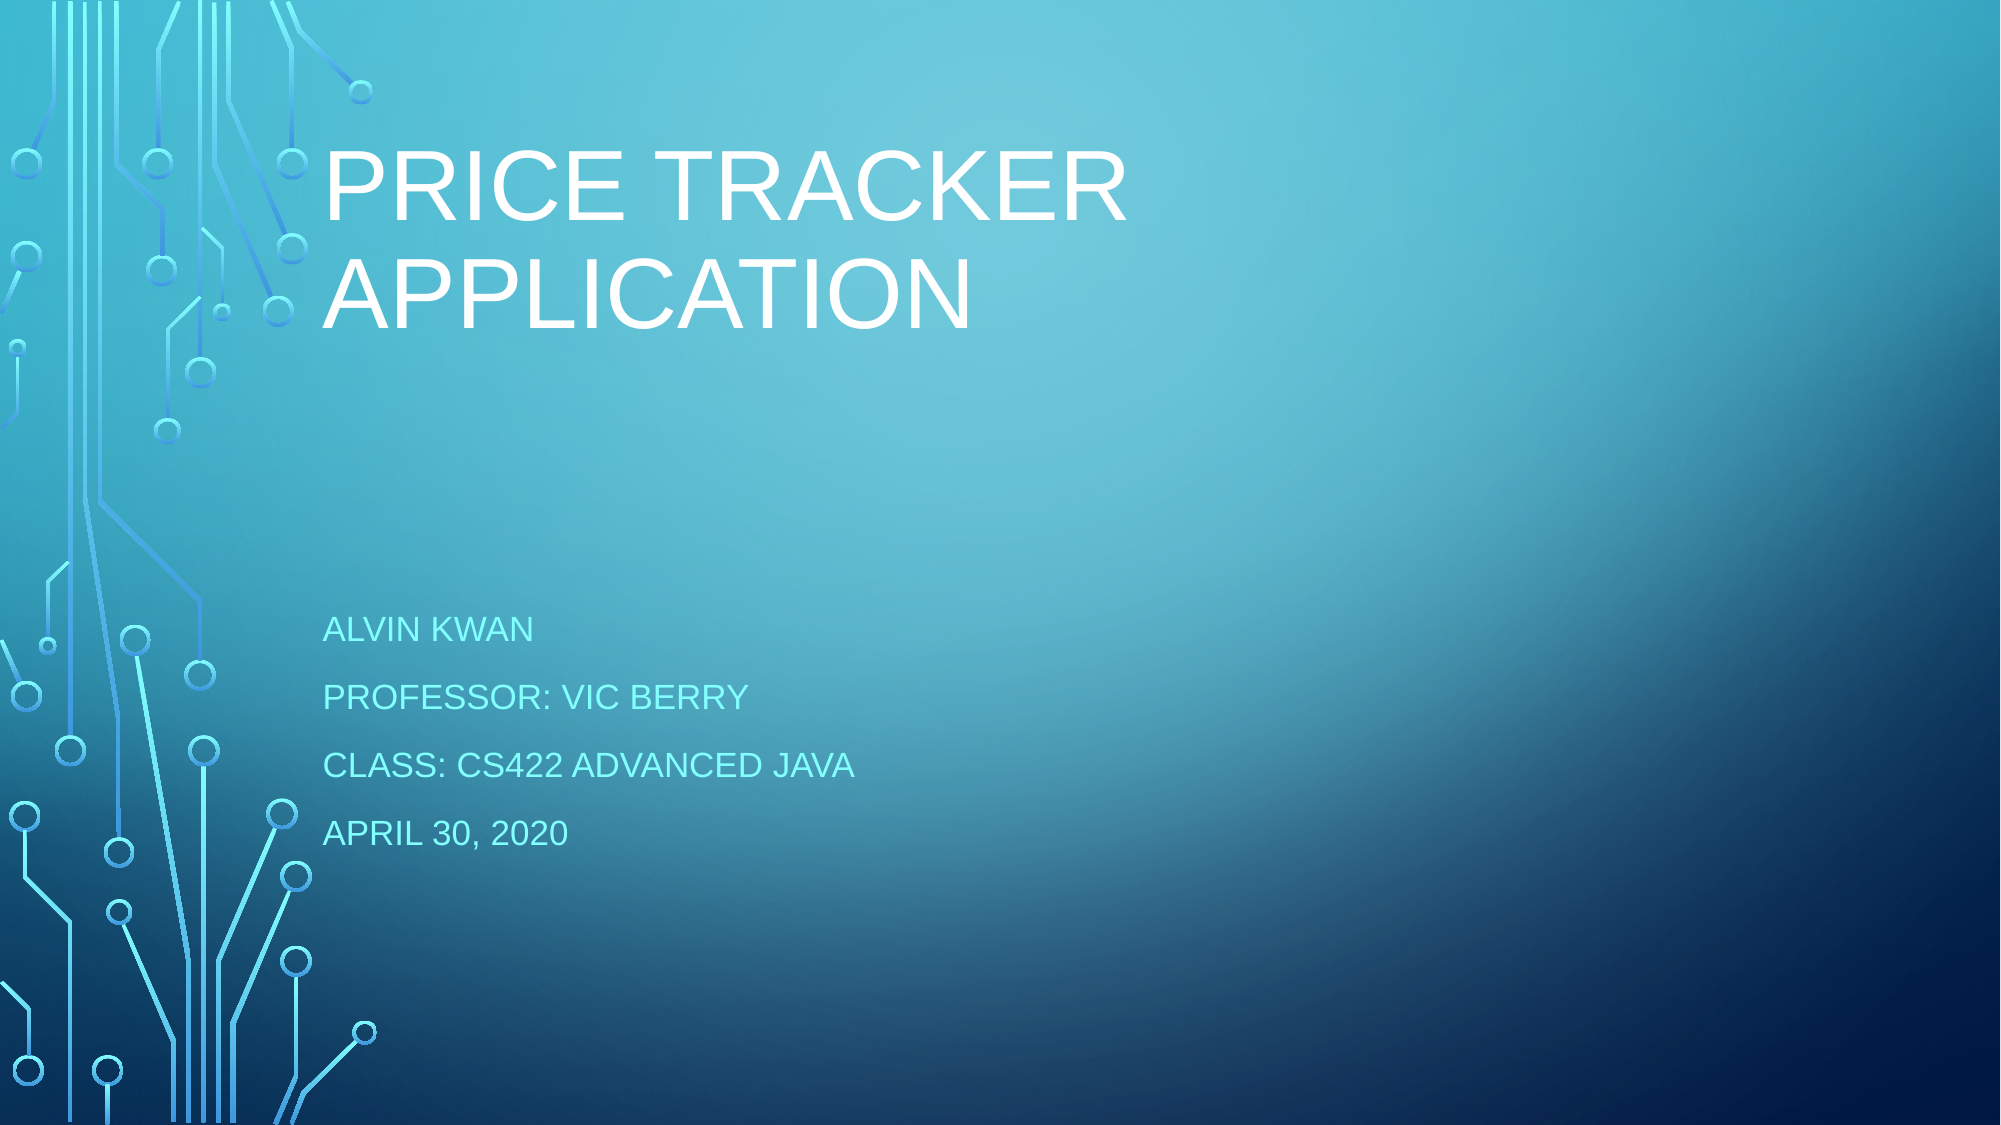

# Price tracker application
Alvin Kwan
Professor: vic berry
Class: cs422 advanced java
April 30, 2020